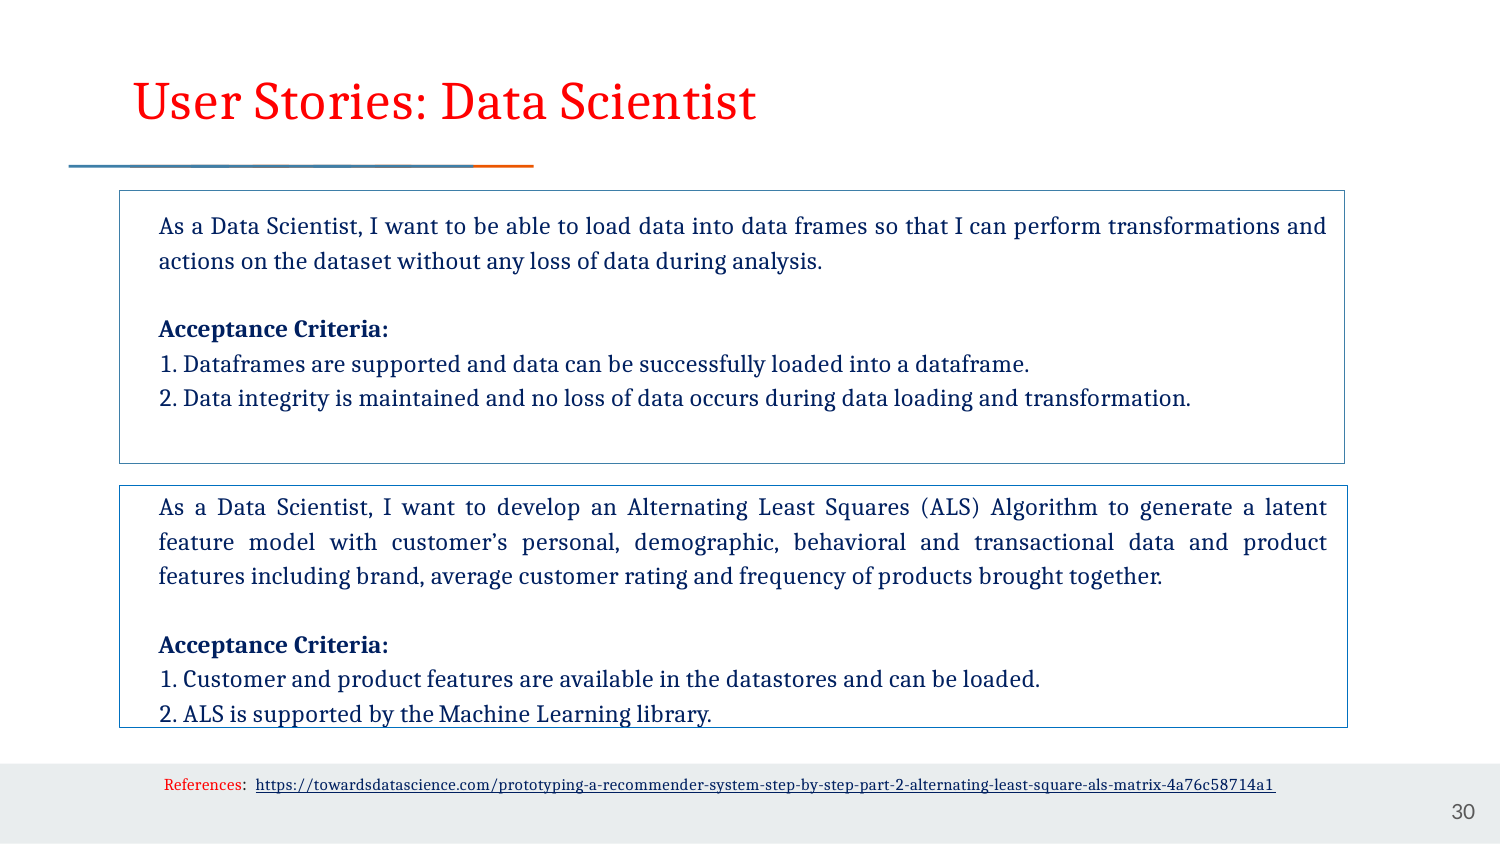

# User Stories: Data Scientist
As a Data Scientist, I want to be able to load data into data frames so that I can perform transformations and actions on the dataset without any loss of data during analysis.

Acceptance Criteria:
1. Dataframes are supported and data can be successfully loaded into a dataframe.
2. Data integrity is maintained and no loss of data occurs during data loading and transformation.

As a Data Scientist, I want to develop an Alternating Least Squares (ALS) Algorithm to generate a latent feature model with customer’s personal, demographic, behavioral and transactional data and product features including brand, average customer rating and frequency of products brought together.

Acceptance Criteria:
1. Customer and product features are available in the datastores and can be loaded.
2. ALS is supported by the Machine Learning library.

References:  https://towardsdatascience.com/prototyping-a-recommender-system-step-by-step-part-2-alternating-least-square-als-matrix-4a76c58714a1

30